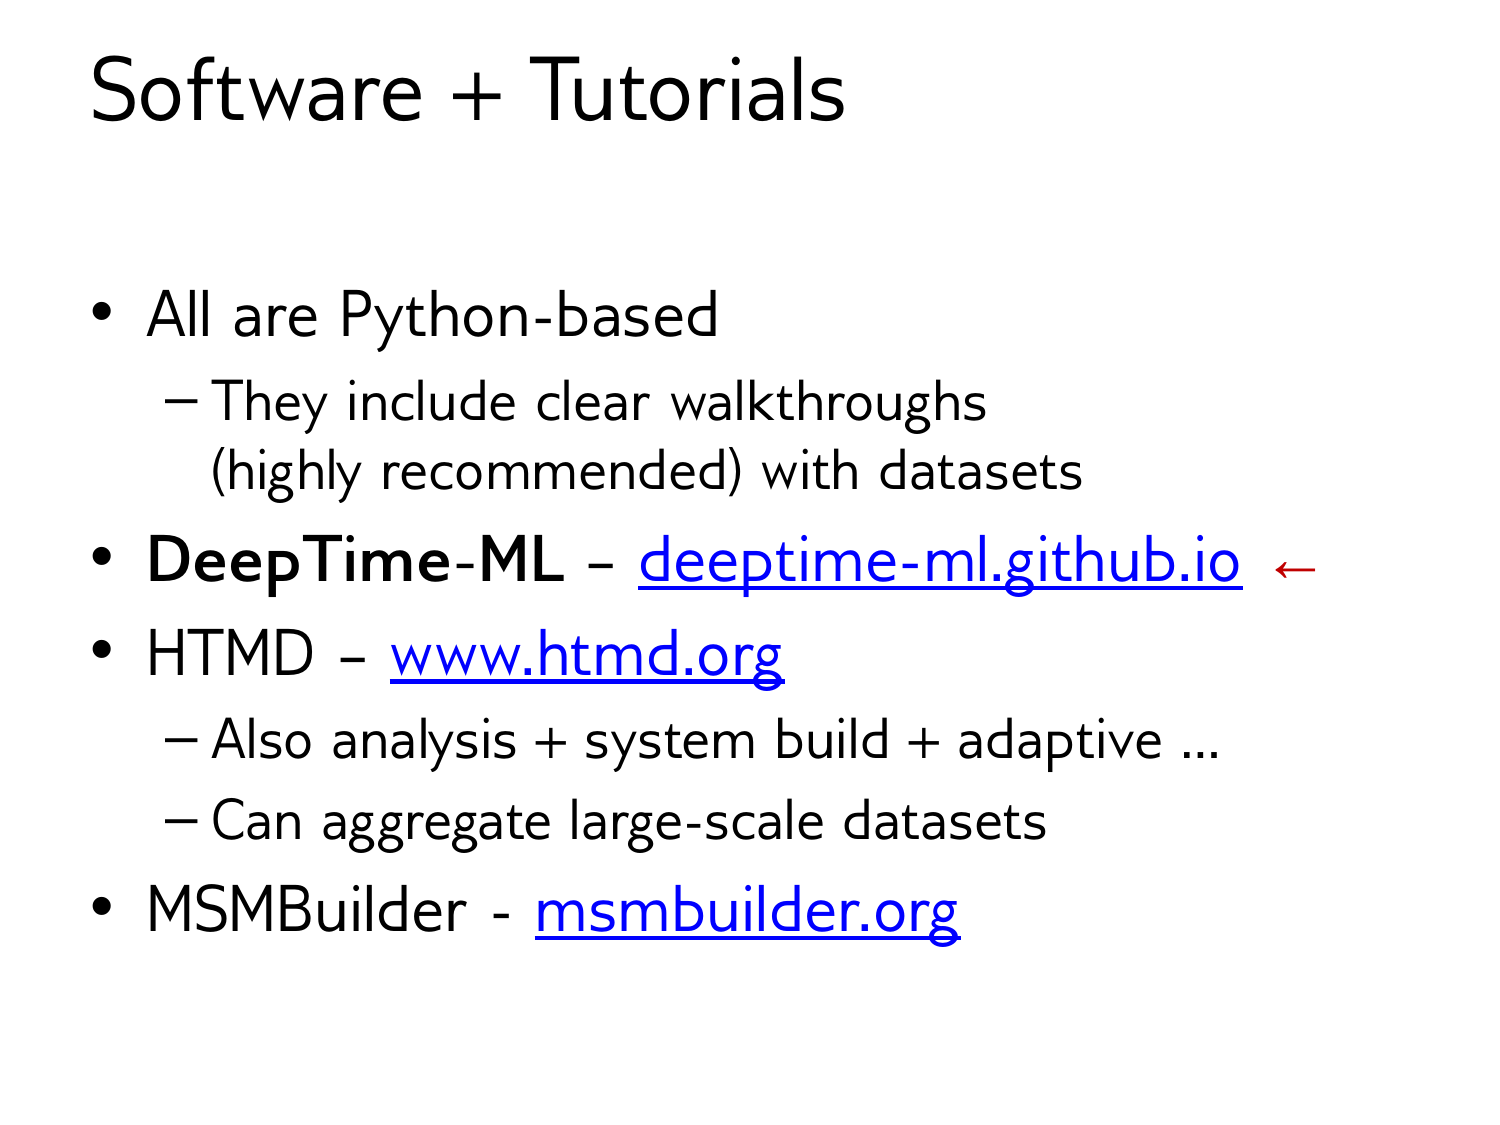

# Software + Tutorials
All are Python-based
They include clear walkthroughs
(highly recommended) with datasets
DeepTime-ML – deeptime-ml.github.io ←
HTMD – www.htmd.org
Also analysis + system build + adaptive …
Can aggregate large-scale datasets
MSMBuilder - msmbuilder.org